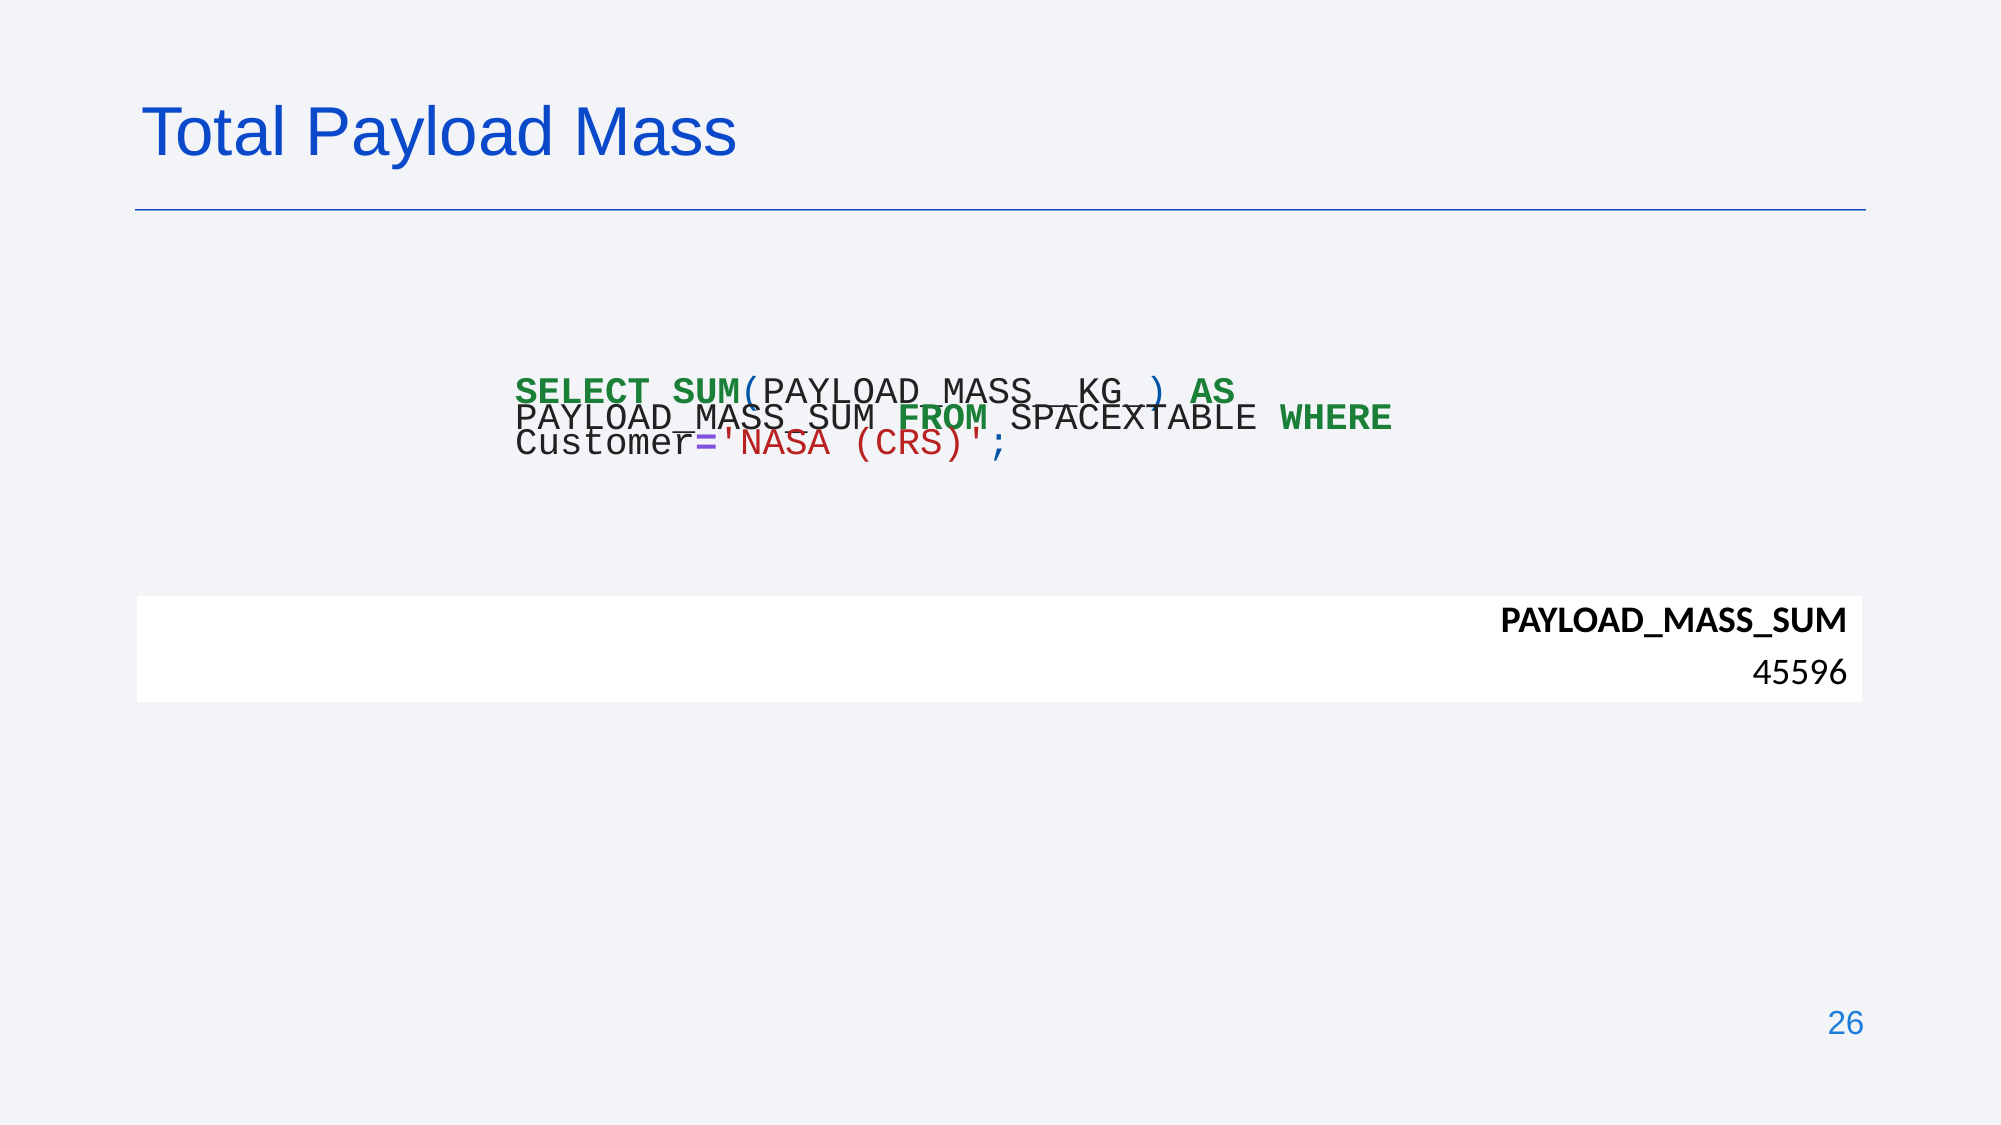

Total Payload Mass
SELECT SUM(PAYLOAD_MASS__KG_) AS PAYLOAD_MASS_SUM FROM SPACEXTABLE WHERE Customer='NASA (CRS)';
| PAYLOAD\_MASS\_SUM |
| --- |
| 45596 |
26